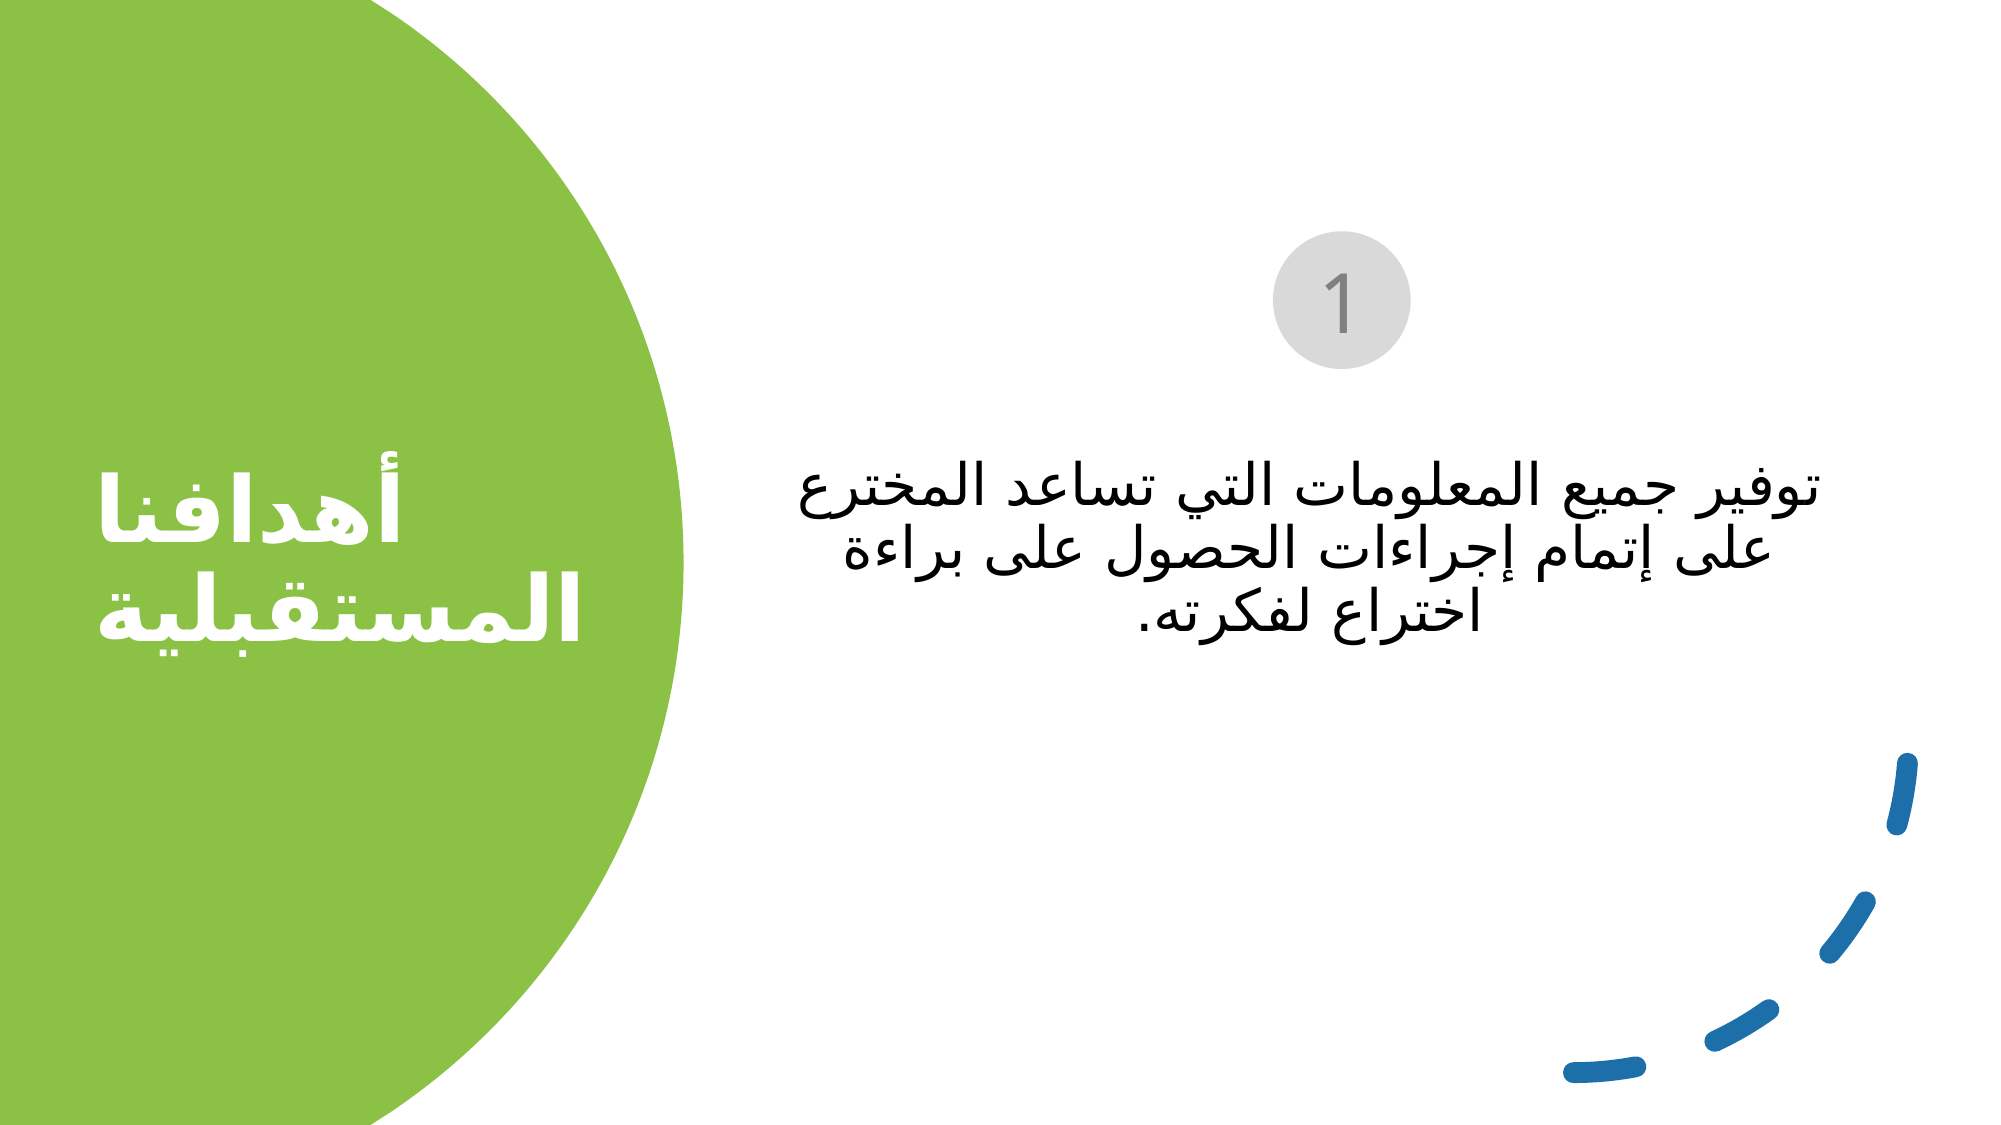

# أهدافنا المستقبلية
1
توفير جميع المعلومات التي تساعد المخترع على إتمام إجراءات الحصول على براءة اختراع لفكرته.